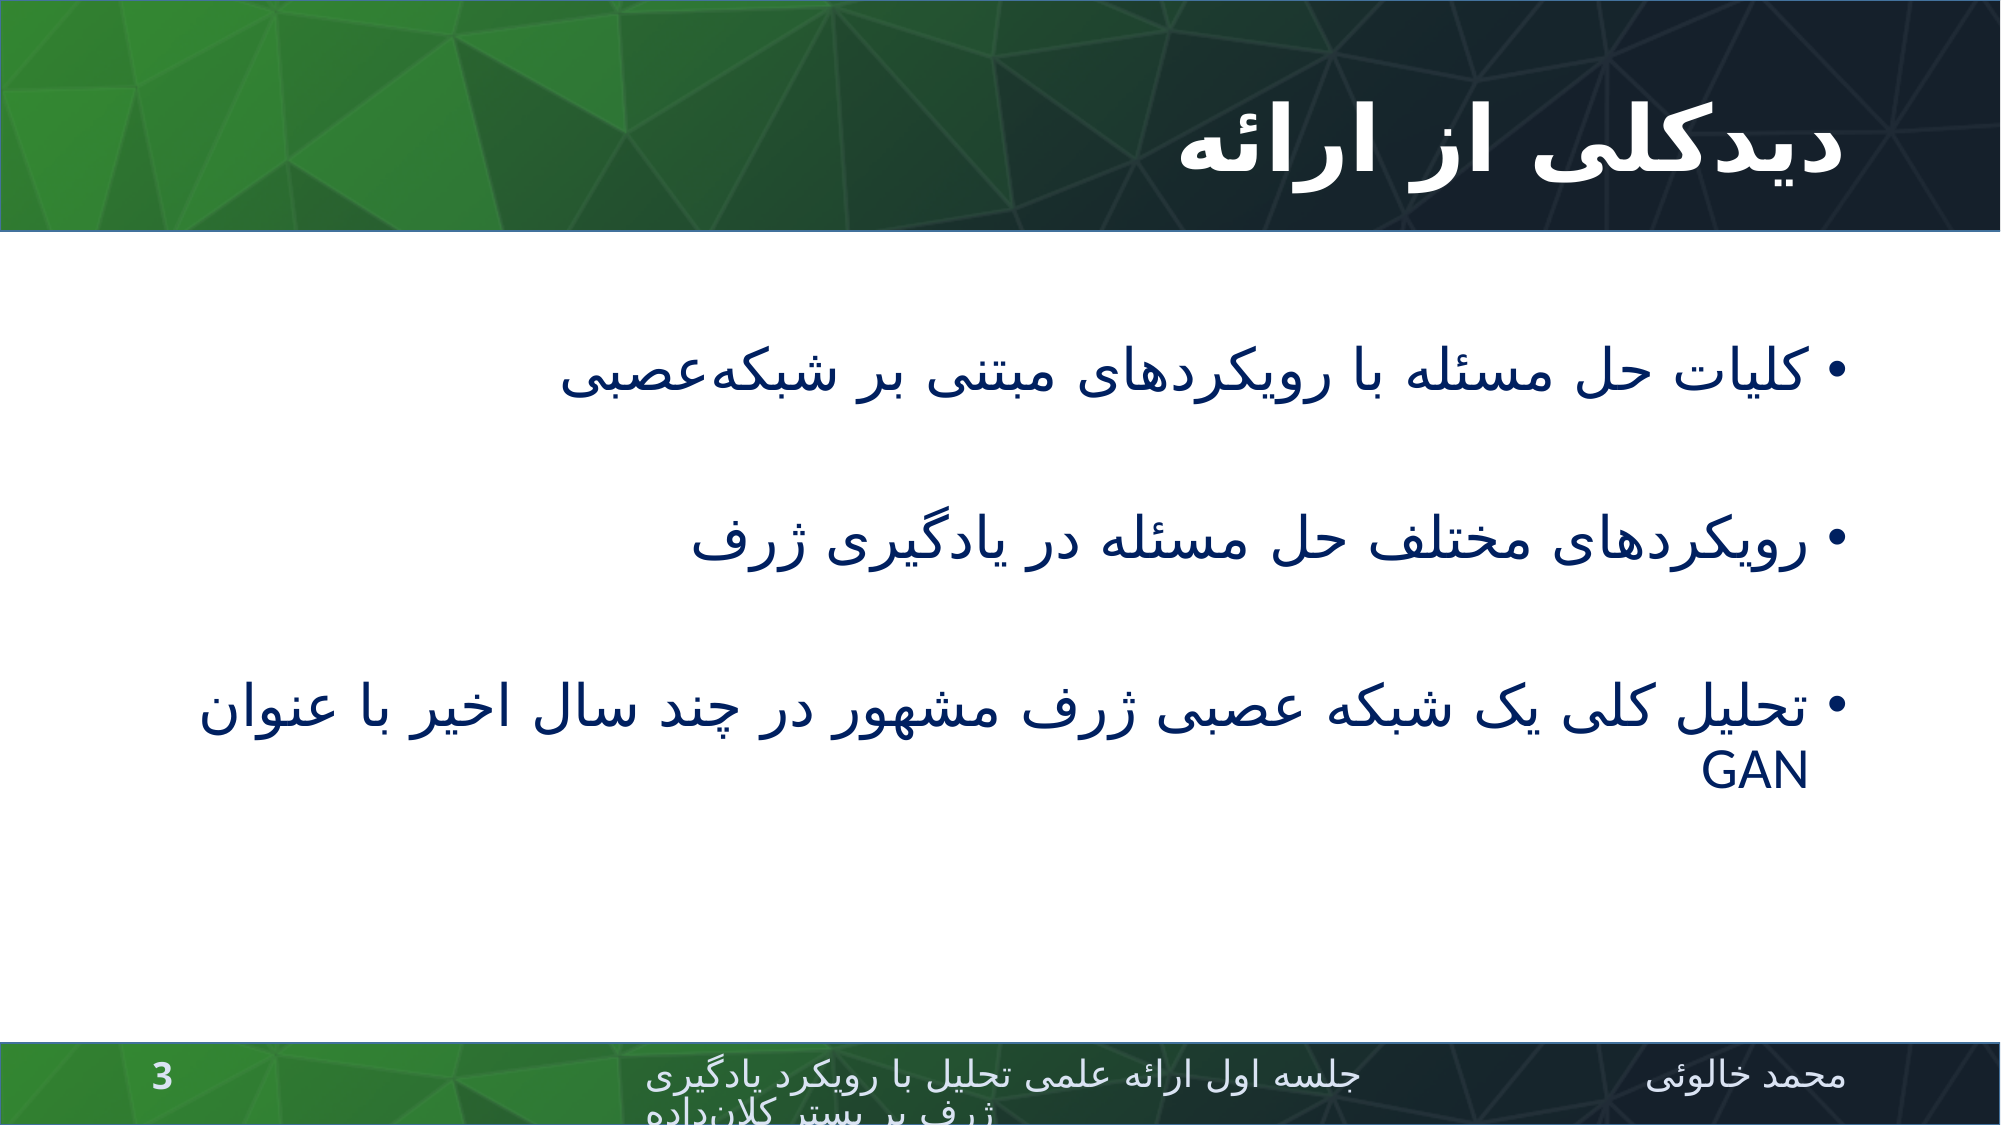

# دیدکلی از ارائه

کلیات حل مسئله با رویکرد‌های مبتنی بر شبکه‌عصبی

رویکرد‌های مختلف حل مسئله در یادگیری ژرف

تحلیل کلی یک شبکه عصبی ژرف مشهور در چند سال اخیر با عنوان GAN
جلسه اول ارائه علمی تحلیل با رویکرد یادگیری‌ژرف بر بستر کلان‌داده
محمد خالوئی
3